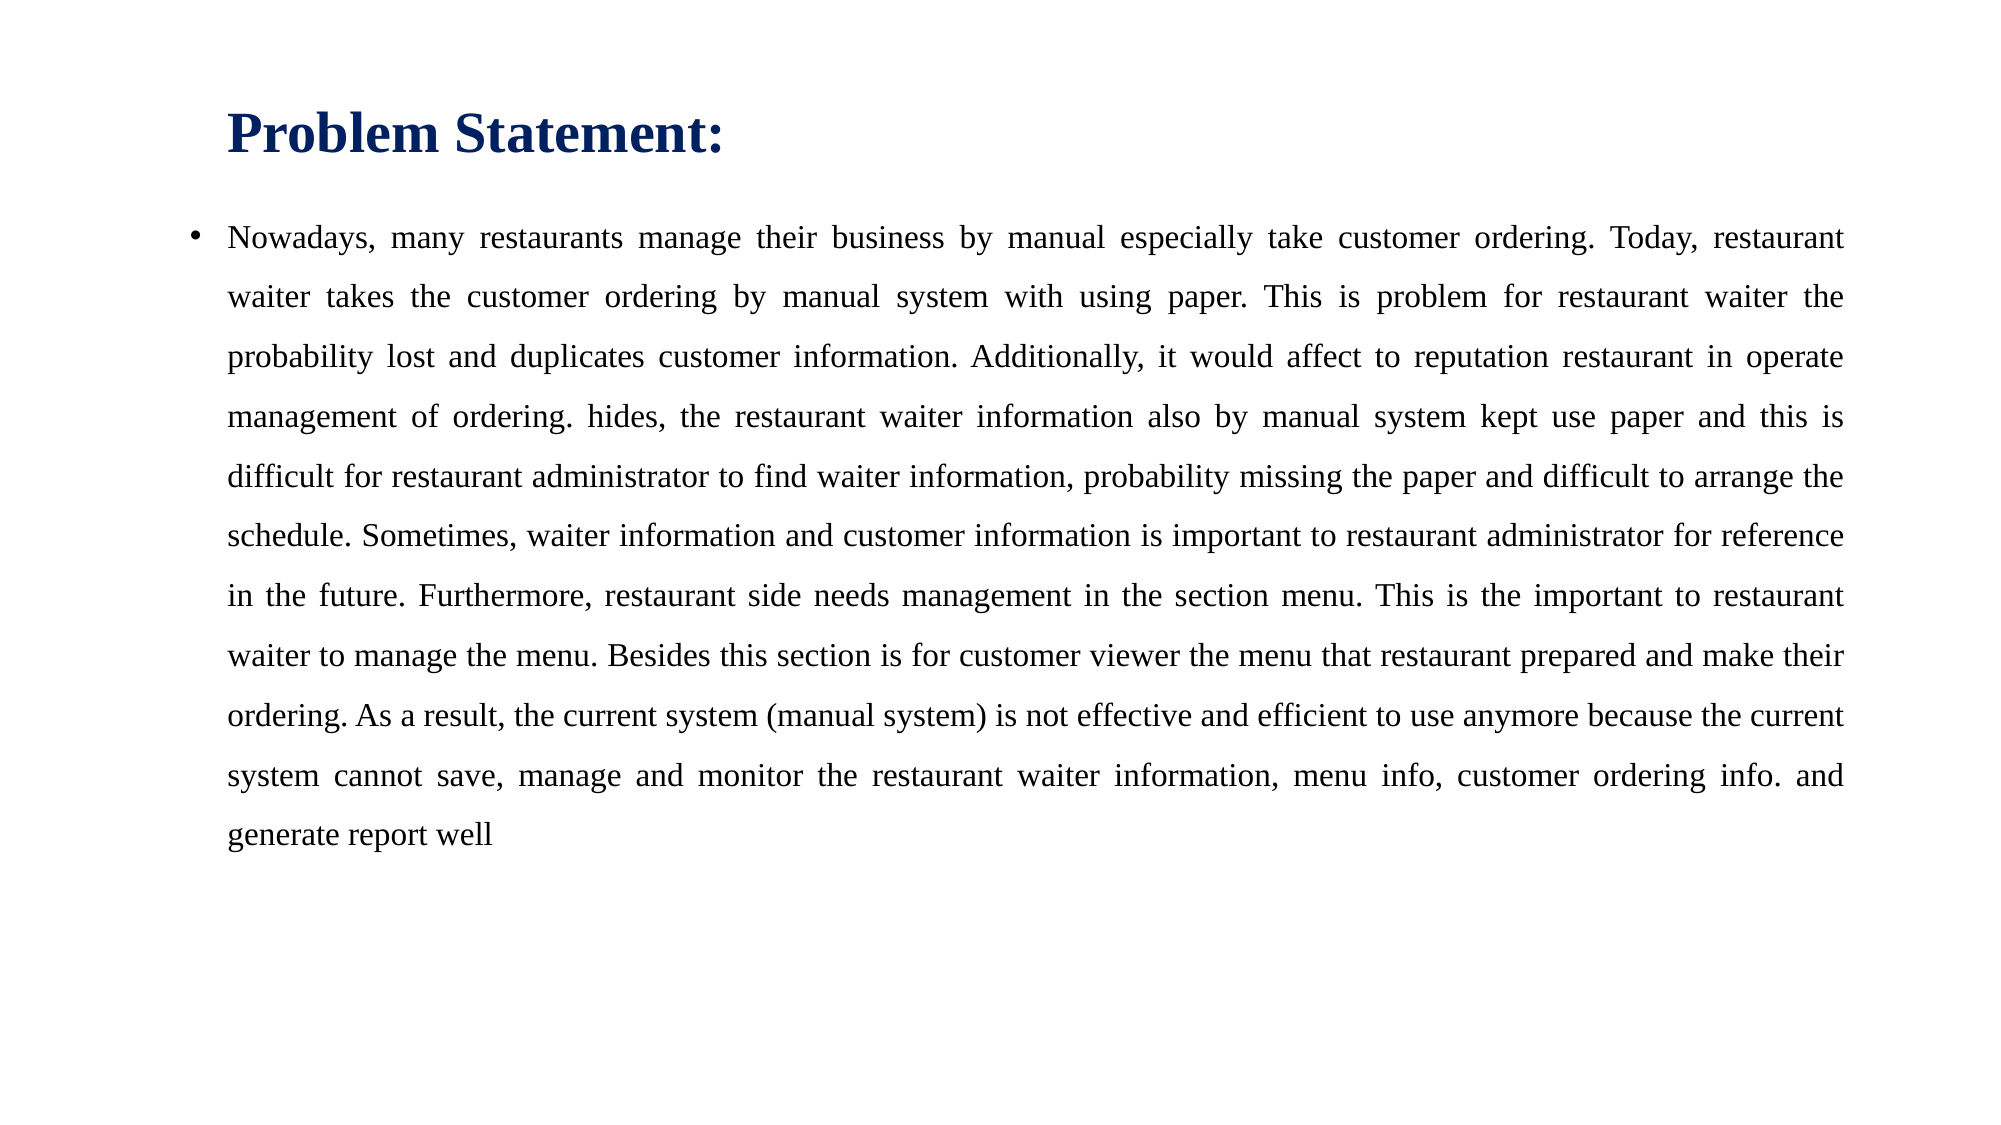

Problem Statement:
Nowadays, many restaurants manage their business by manual especially take customer ordering. Today, restaurant waiter takes the customer ordering by manual system with using paper. This is problem for restaurant waiter the probability lost and duplicates customer information. Additionally, it would affect to reputation restaurant in operate management of ordering. hides, the restaurant waiter information also by manual system kept use paper and this is difficult for restaurant administrator to find waiter information, probability missing the paper and difficult to arrange the schedule. Sometimes, waiter information and customer information is important to restaurant administrator for reference in the future. Furthermore, restaurant side needs management in the section menu. This is the important to restaurant waiter to manage the menu. Besides this section is for customer viewer the menu that restaurant prepared and make their ordering. As a result, the current system (manual system) is not effective and efficient to use anymore because the current system cannot save, manage and monitor the restaurant waiter information, menu info, customer ordering info. and generate report well